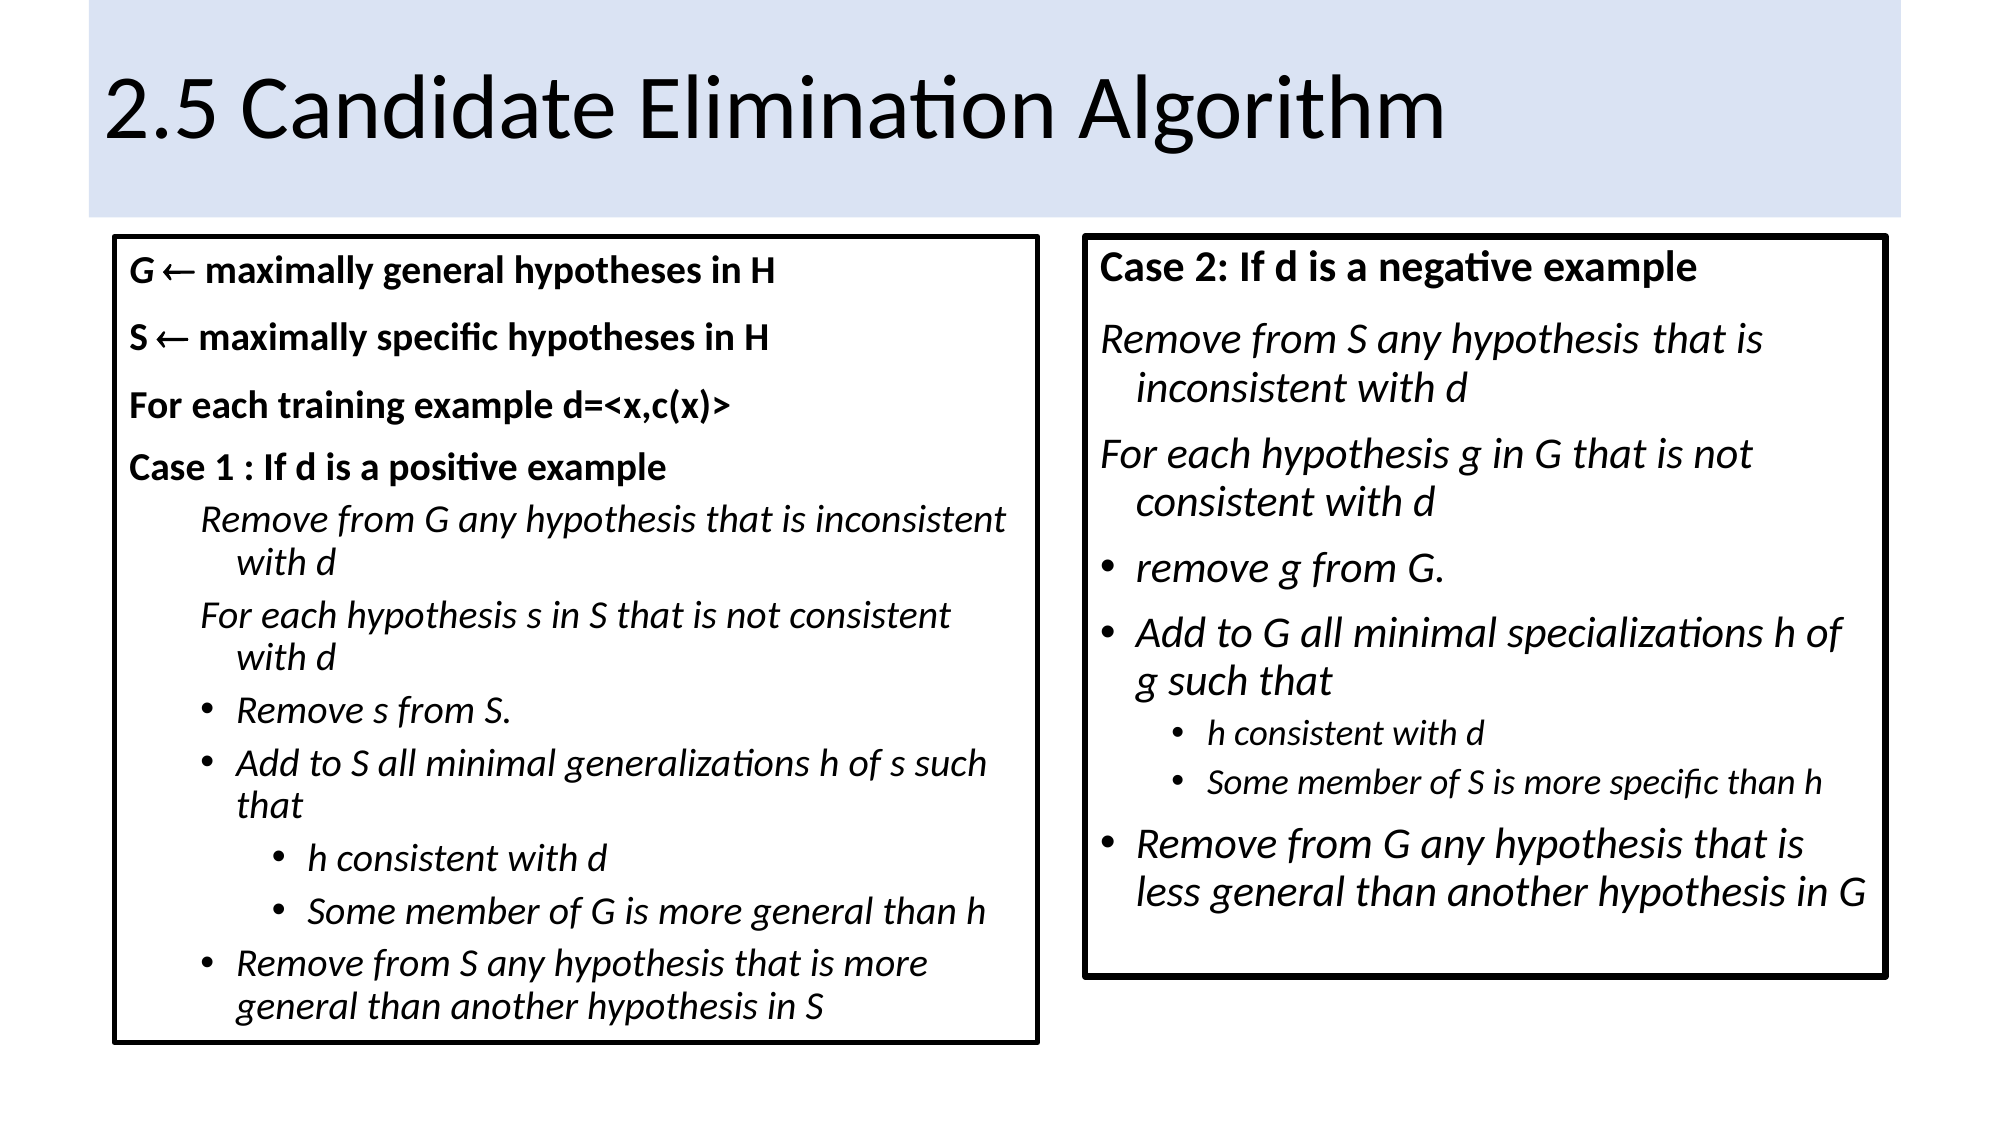

# 2.5 Candidate Elimination Algorithm
Case 2: If d is a negative example
Remove from S any hypothesis that is inconsistent with d
For each hypothesis g in G that is not consistent with d
remove g from G.
Add to G all minimal specializations h of g such that
h consistent with d
Some member of S is more specific than h
Remove from G any hypothesis that is less general than another hypothesis in G

G ← maximally general hypotheses in H
S ← maximally specific hypotheses in H
For each training example d=<x,c(x)>
Case 1 : If d is a positive example
Remove from G any hypothesis that is inconsistent with d
For each hypothesis s in S that is not consistent with d
Remove s from S.
Add to S all minimal generalizations h of s such that
h consistent with d
Some member of G is more general than h
Remove from S any hypothesis that is more general than another hypothesis in S